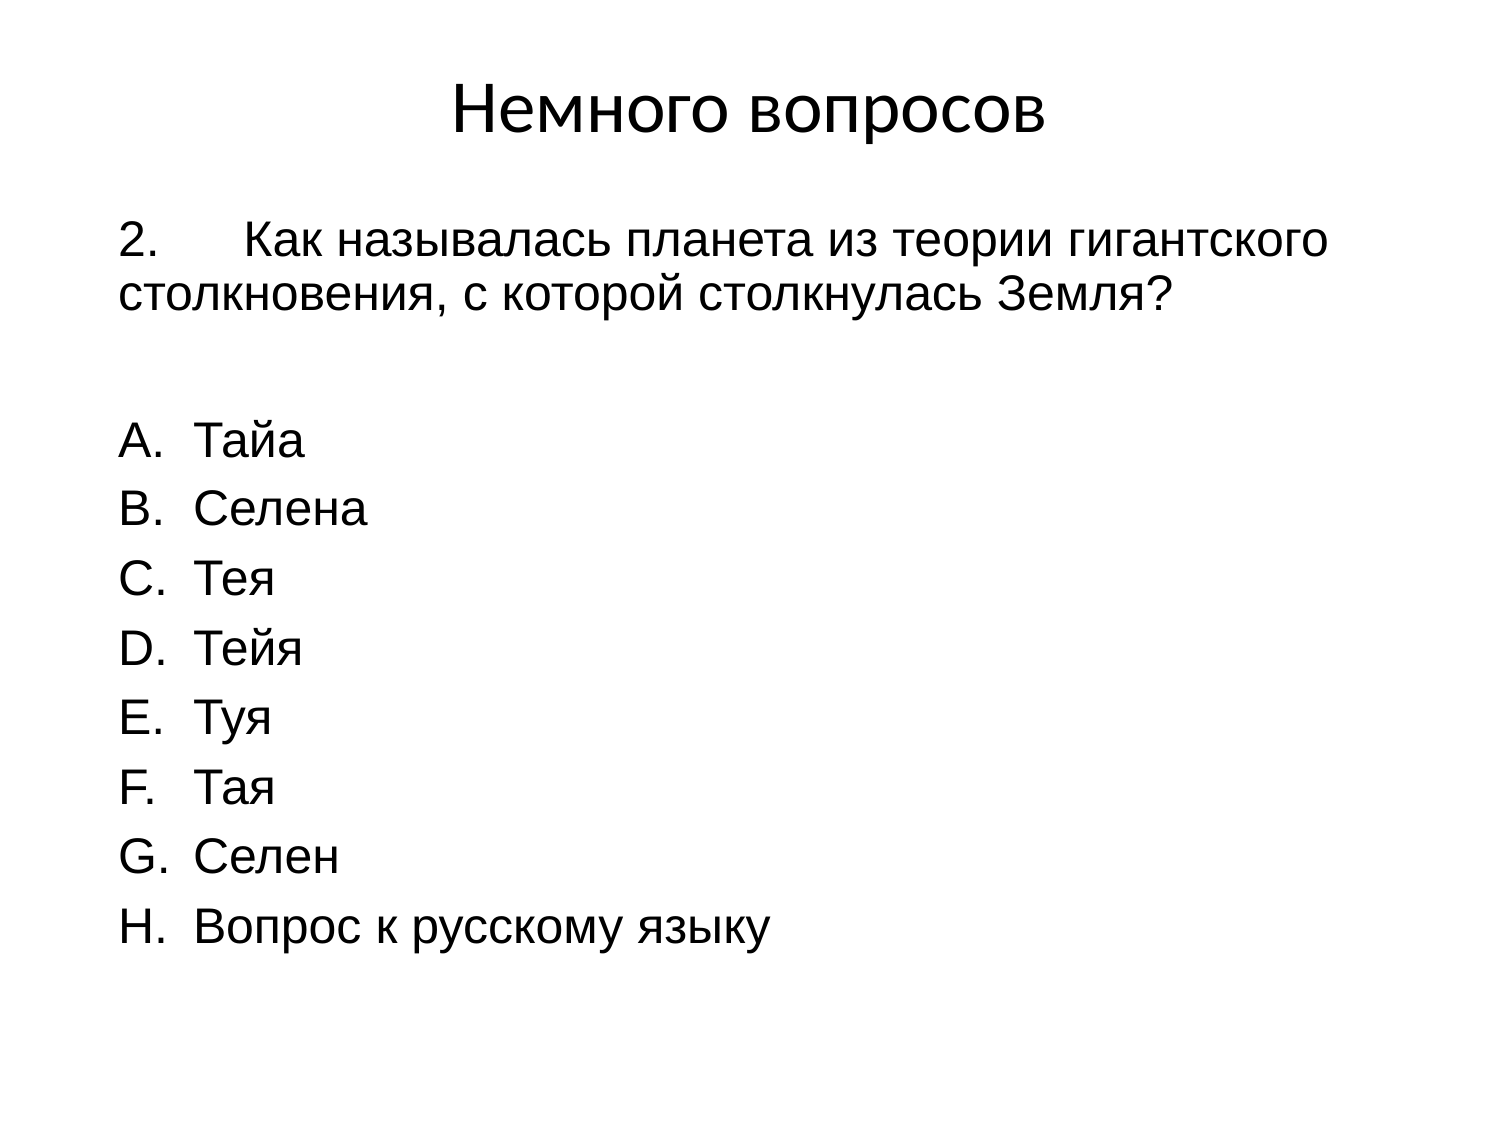

# Немного вопросов
2.      Как называлась планета из теории гигантского столкновения, с которой столкнулась Земля?

Тайа
Селена
Тея
Тейя
Туя
Тая
Селен
Вопрос к русскому языку